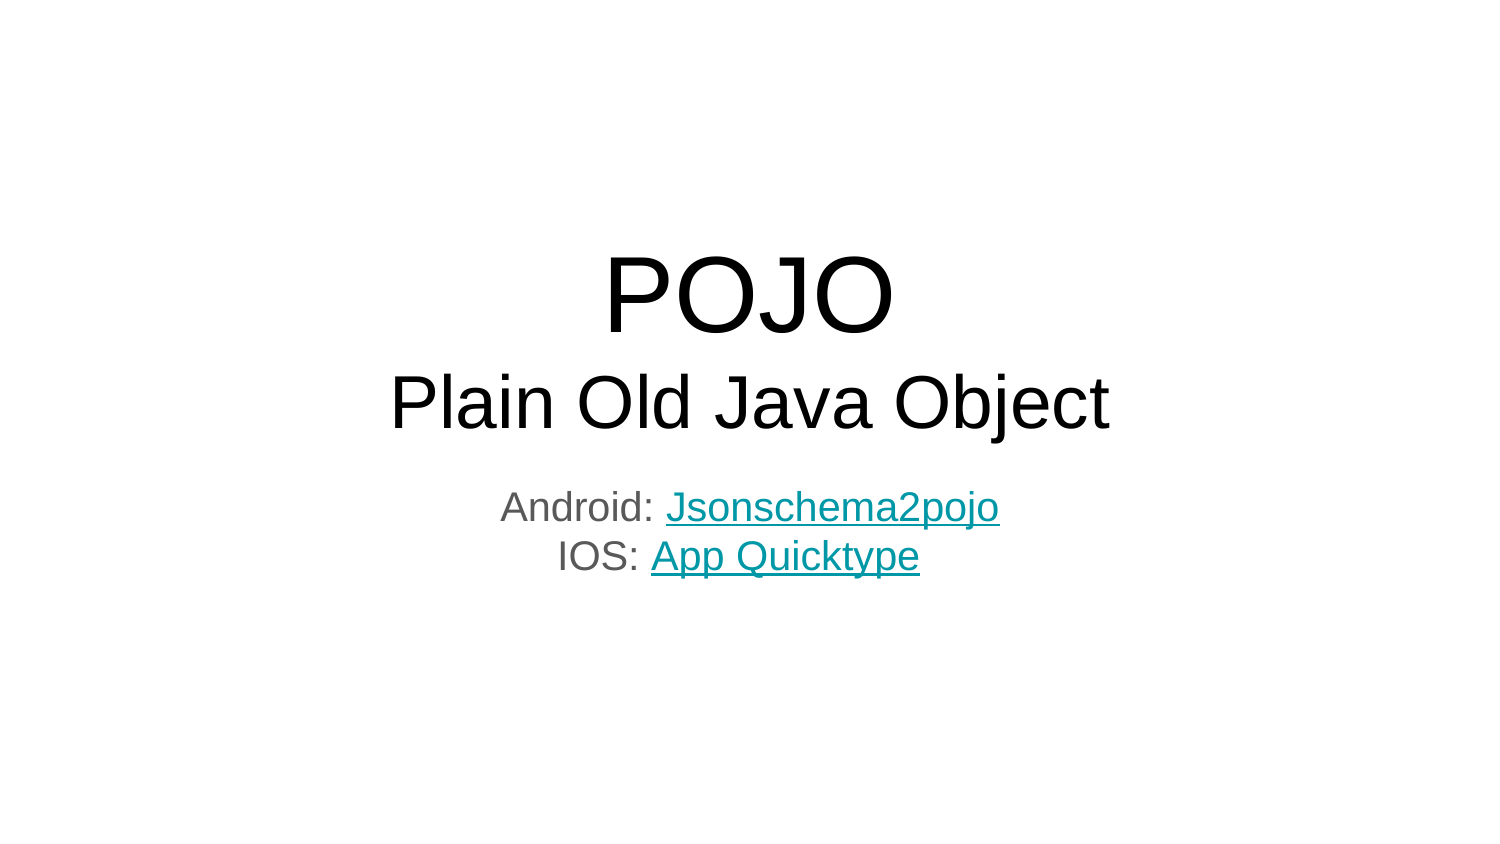

# POJO Plain Old Java Object
Android: Jsonschema2pojo
IOS: App Quicktype